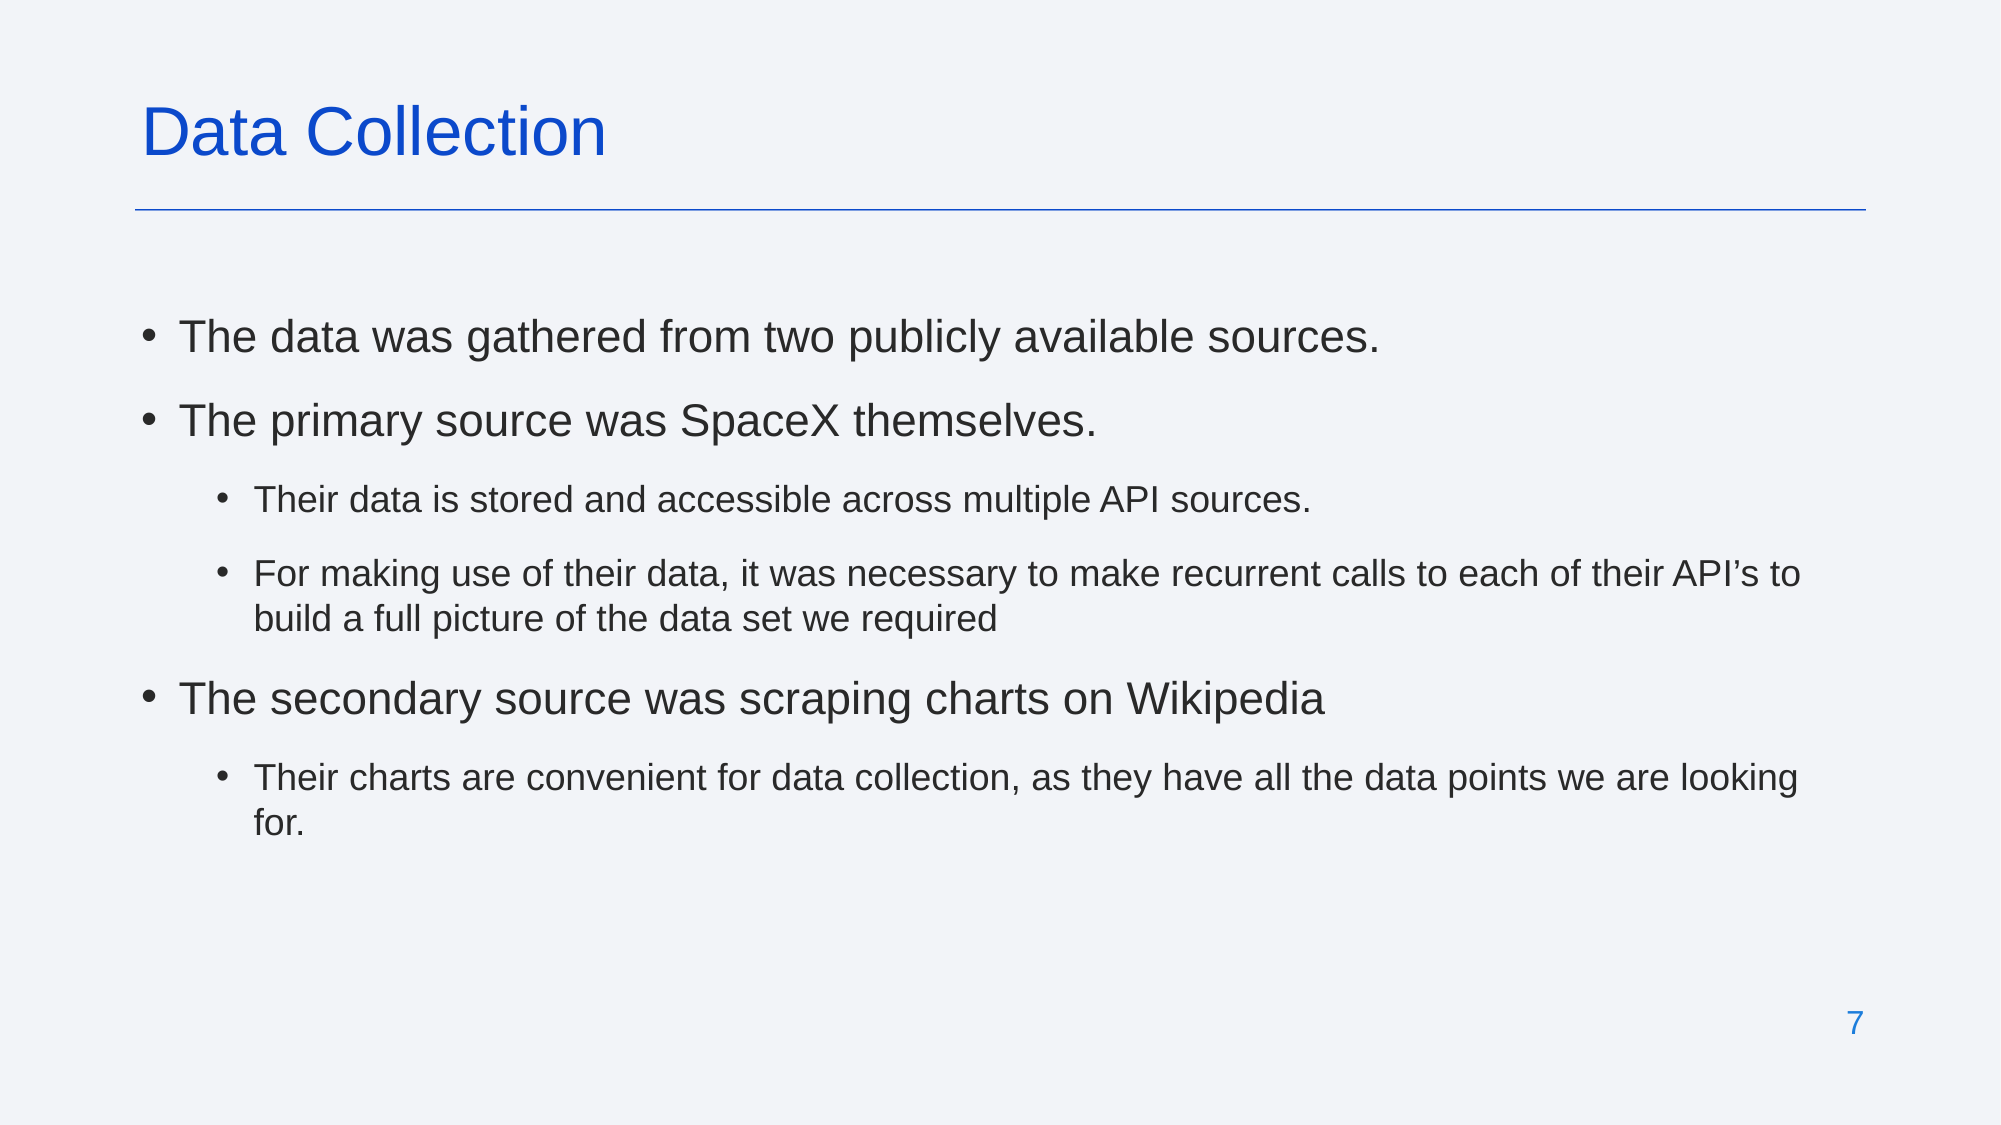

Data Collection
The data was gathered from two publicly available sources.
The primary source was SpaceX themselves.
Their data is stored and accessible across multiple API sources.
For making use of their data, it was necessary to make recurrent calls to each of their API’s to build a full picture of the data set we required
The secondary source was scraping charts on Wikipedia
Their charts are convenient for data collection, as they have all the data points we are looking for.

7